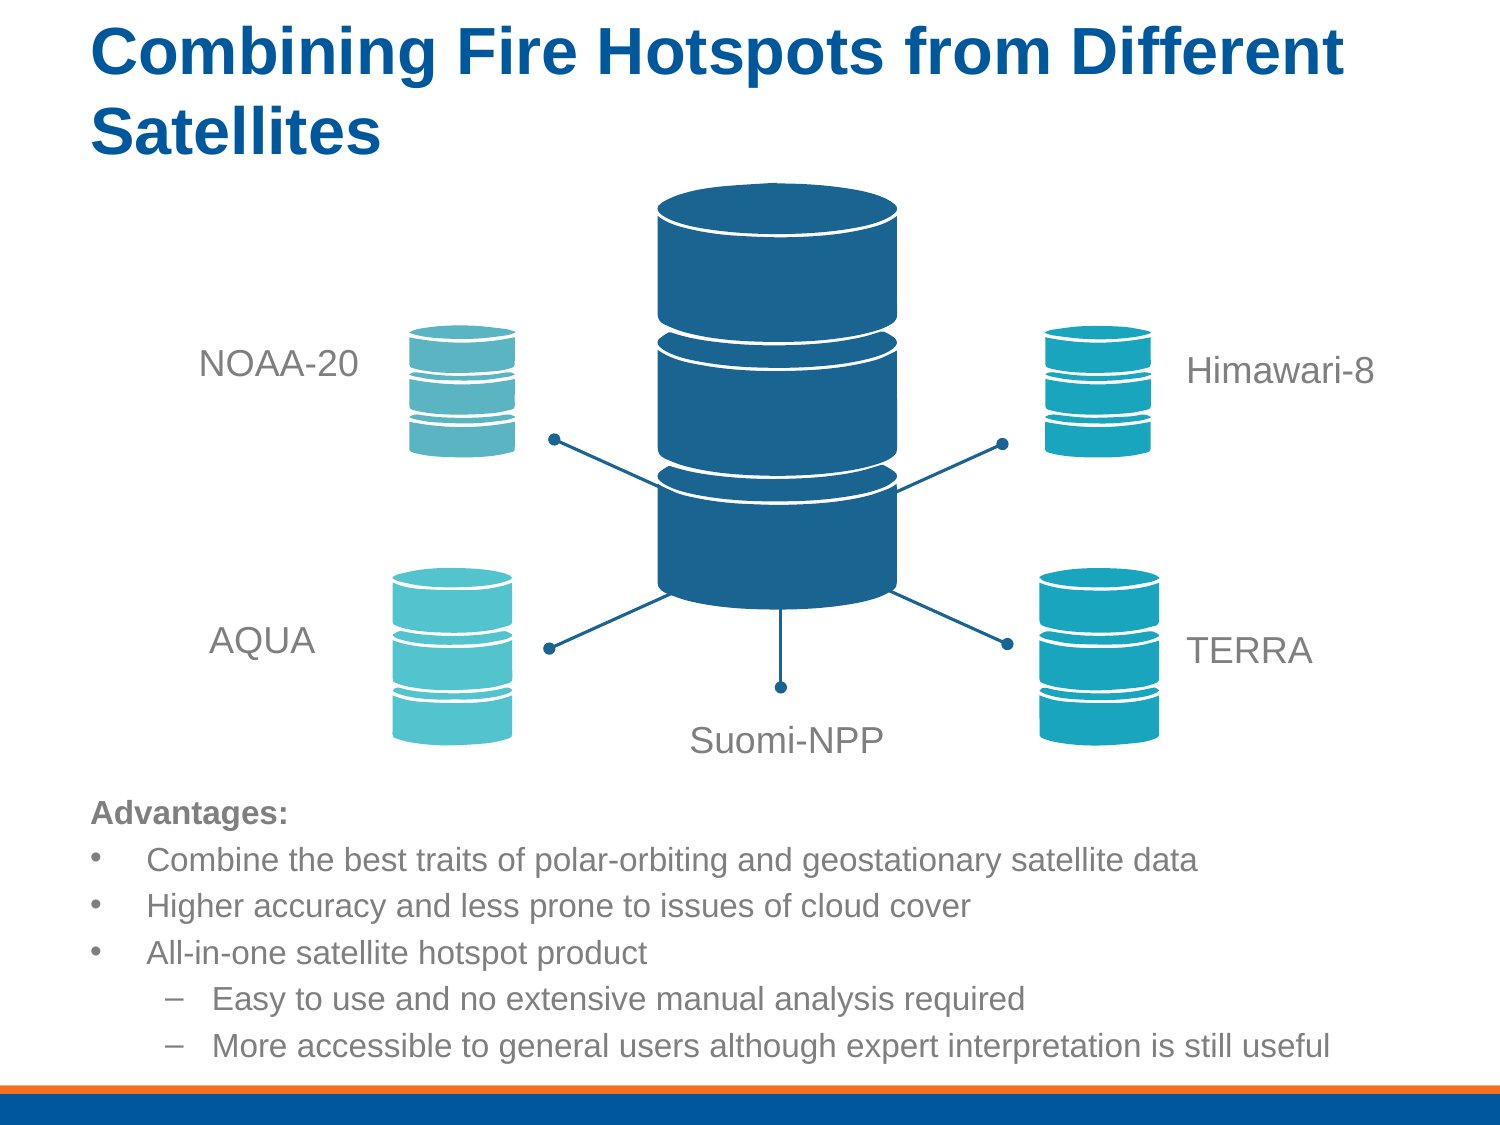

# Combining Fire Hotspots from Different Satellites

NOAA-20
Himawari-8
AQUA
TERRA
Suomi-NPP
Advantages:
Combine the best traits of polar-orbiting and geostationary satellite data
Higher accuracy and less prone to issues of cloud cover
All-in-one satellite hotspot product
Easy to use and no extensive manual analysis required
More accessible to general users although expert interpretation is still useful